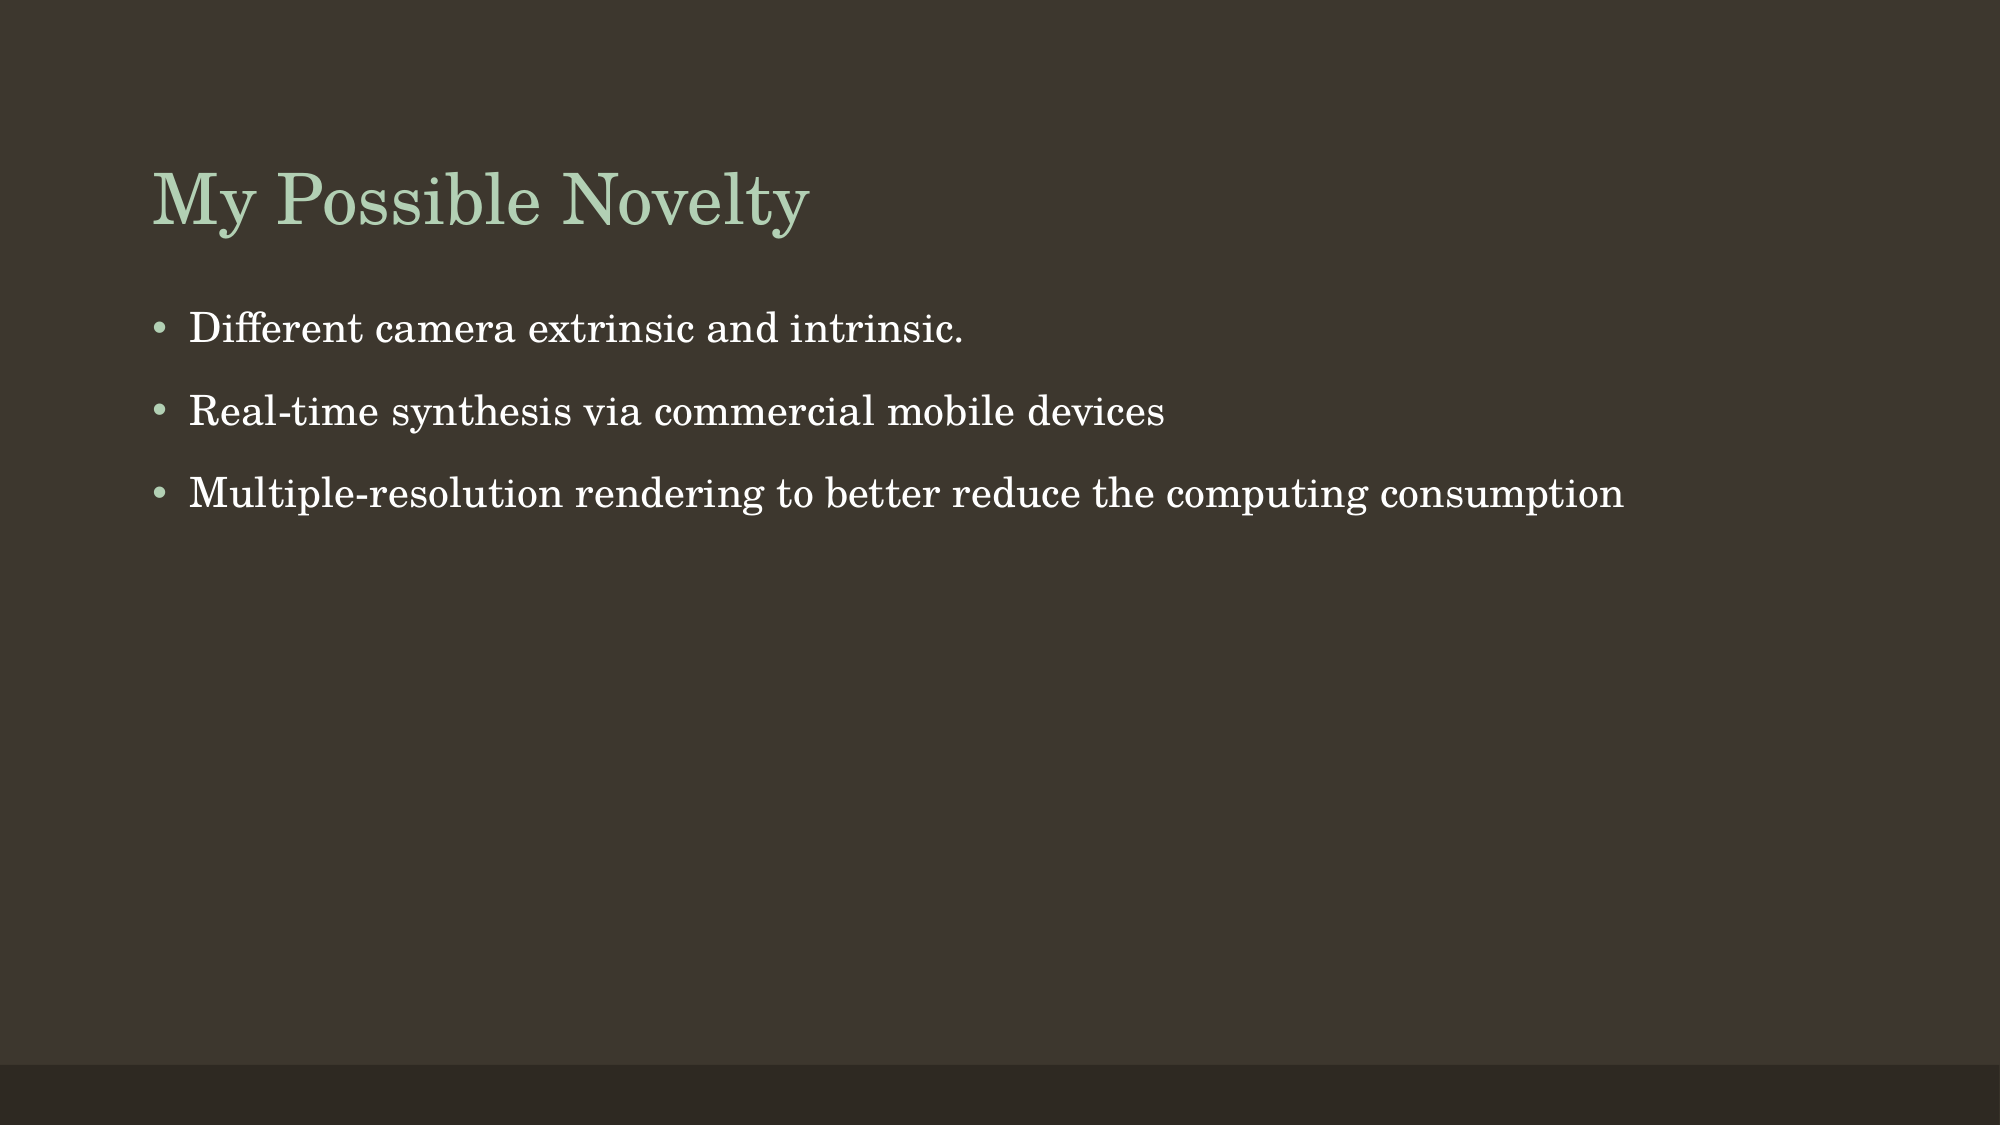

# My Possible Novelty
Different camera extrinsic and intrinsic.
Real-time synthesis via commercial mobile devices
Multiple-resolution rendering to better reduce the computing consumption